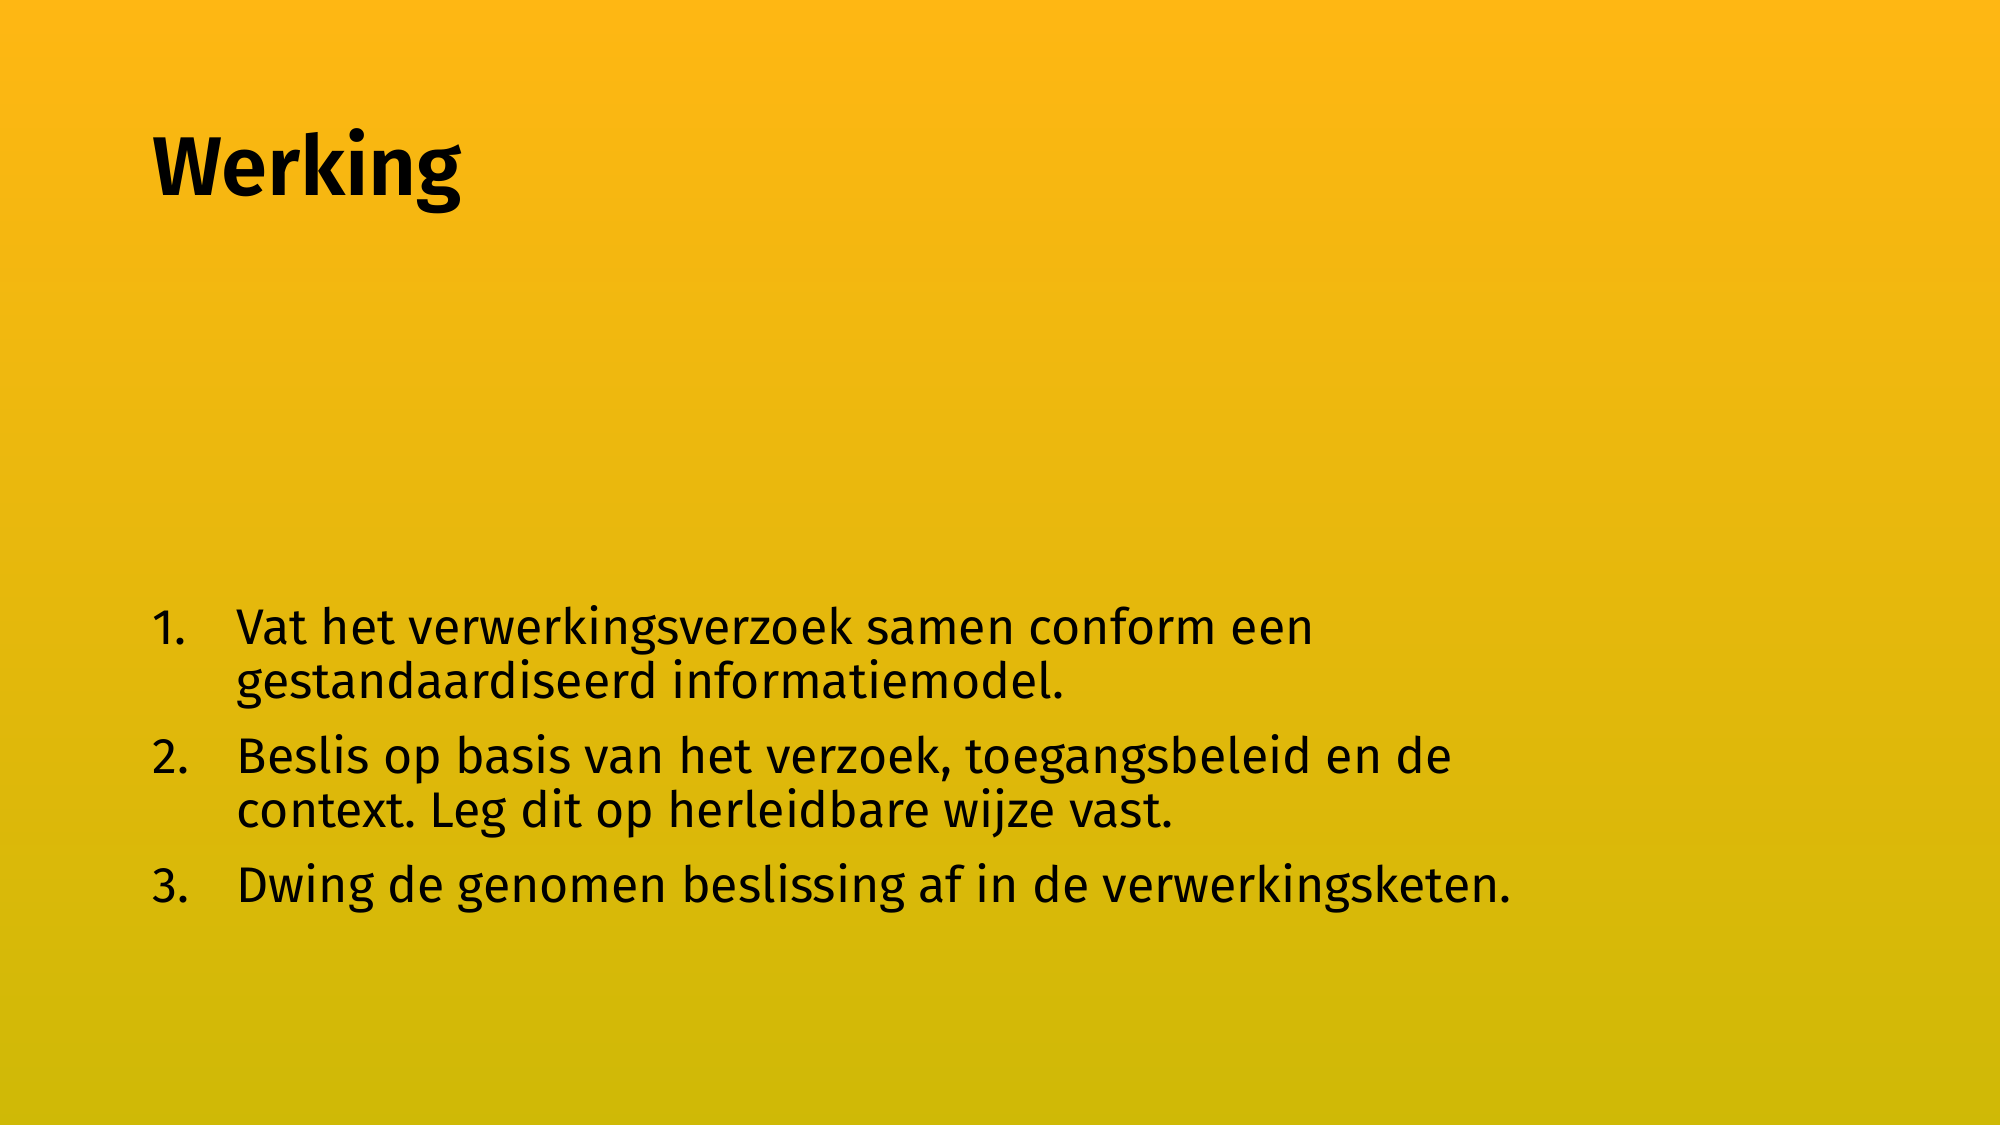

# Werking
Vat het verwerkingsverzoek samen conform een gestandaardiseerd informatiemodel.
Beslis op basis van het verzoek, toegangsbeleid en de context. Leg dit op herleidbare wijze vast.
Dwing de genomen beslissing af in de verwerkingsketen.